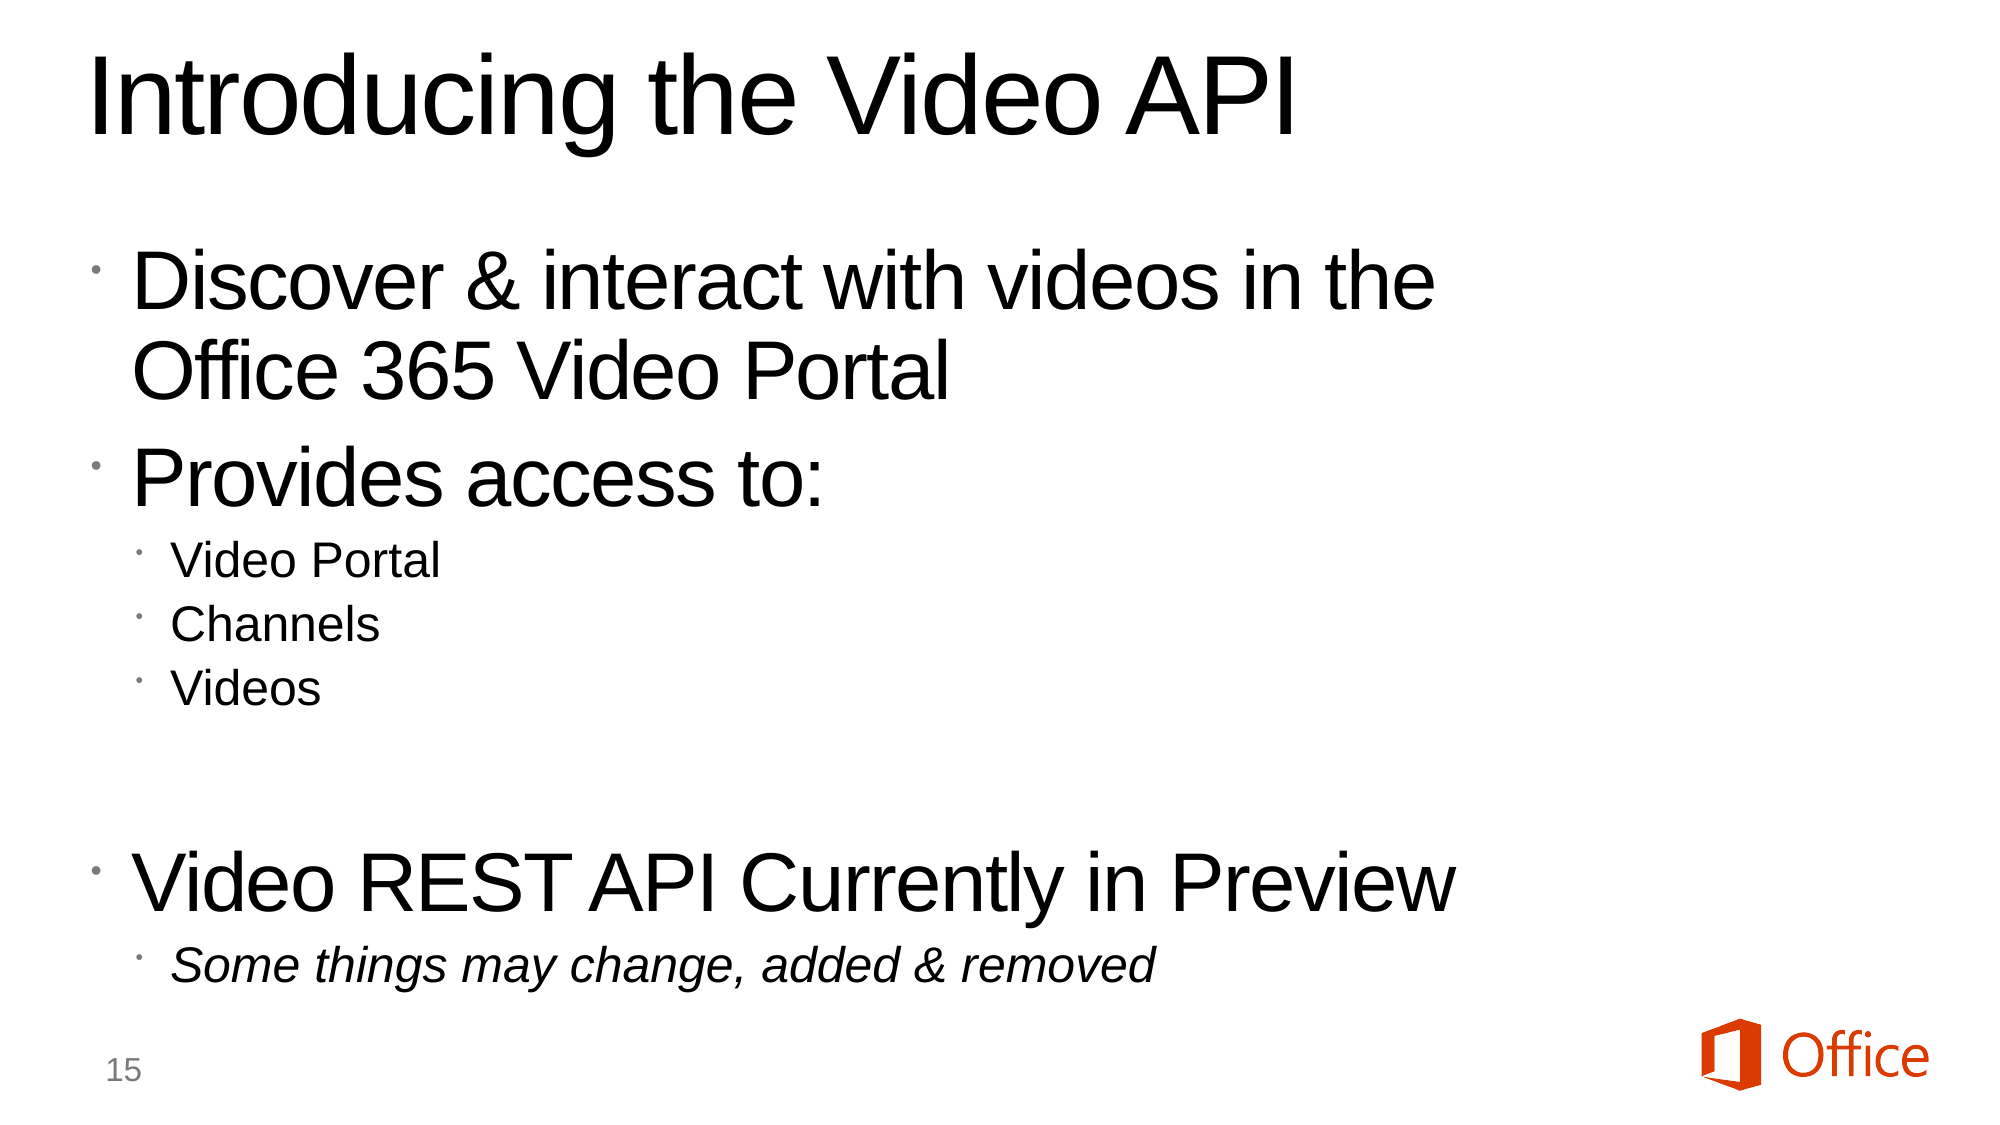

# Introducing the Video API
Discover & interact with videos in the
Office 365 Video Portal
Provides access to:
Video Portal
Channels
Videos

Video REST API Currently in Preview
Some things may change, added & removed
15